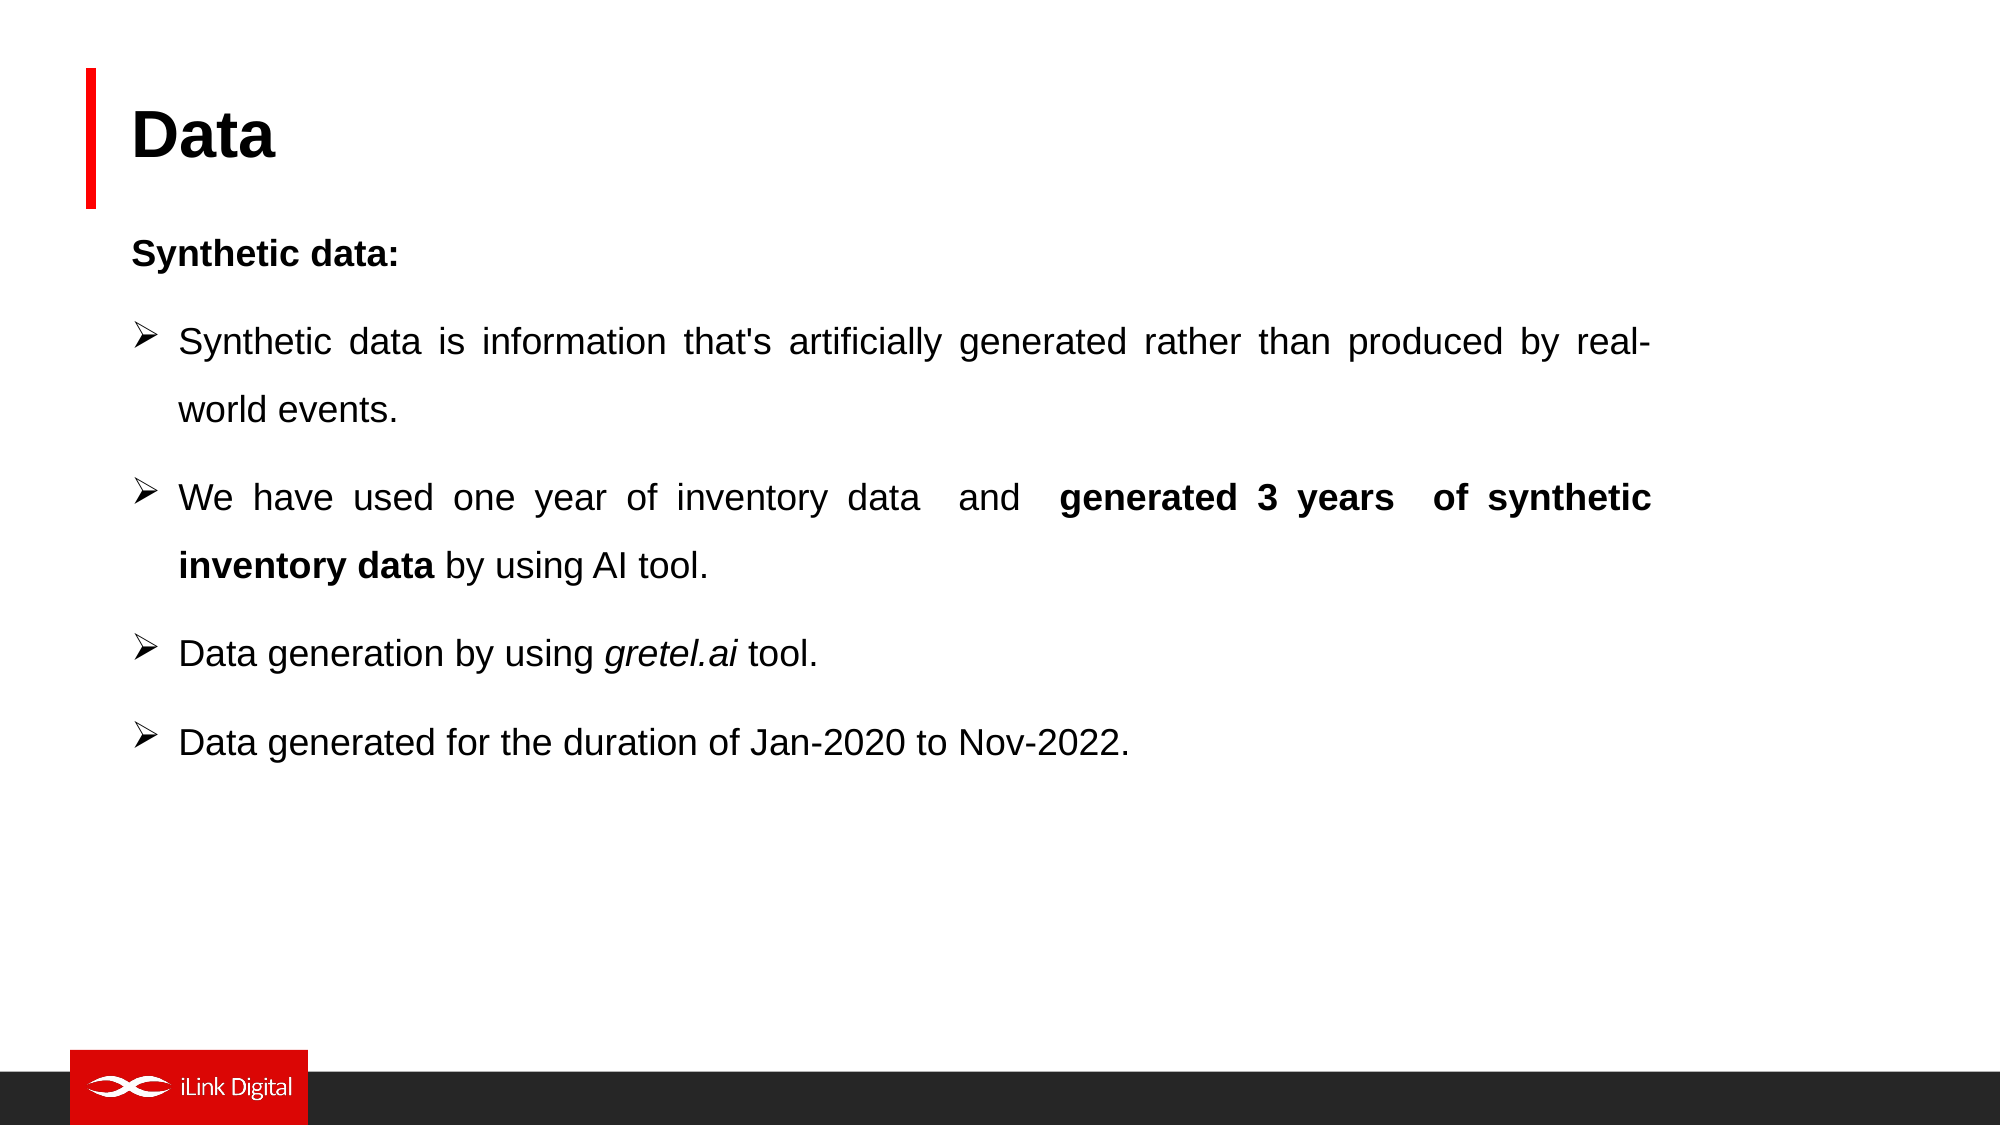

# Data
Synthetic data:
Synthetic data is information that's artificially generated rather than produced by real-world events.
We have used one year of inventory data  and  generated 3 years  of synthetic inventory data by using AI tool.
Data generation by using gretel.ai tool.
Data generated for the duration of Jan-2020 to Nov-2022.